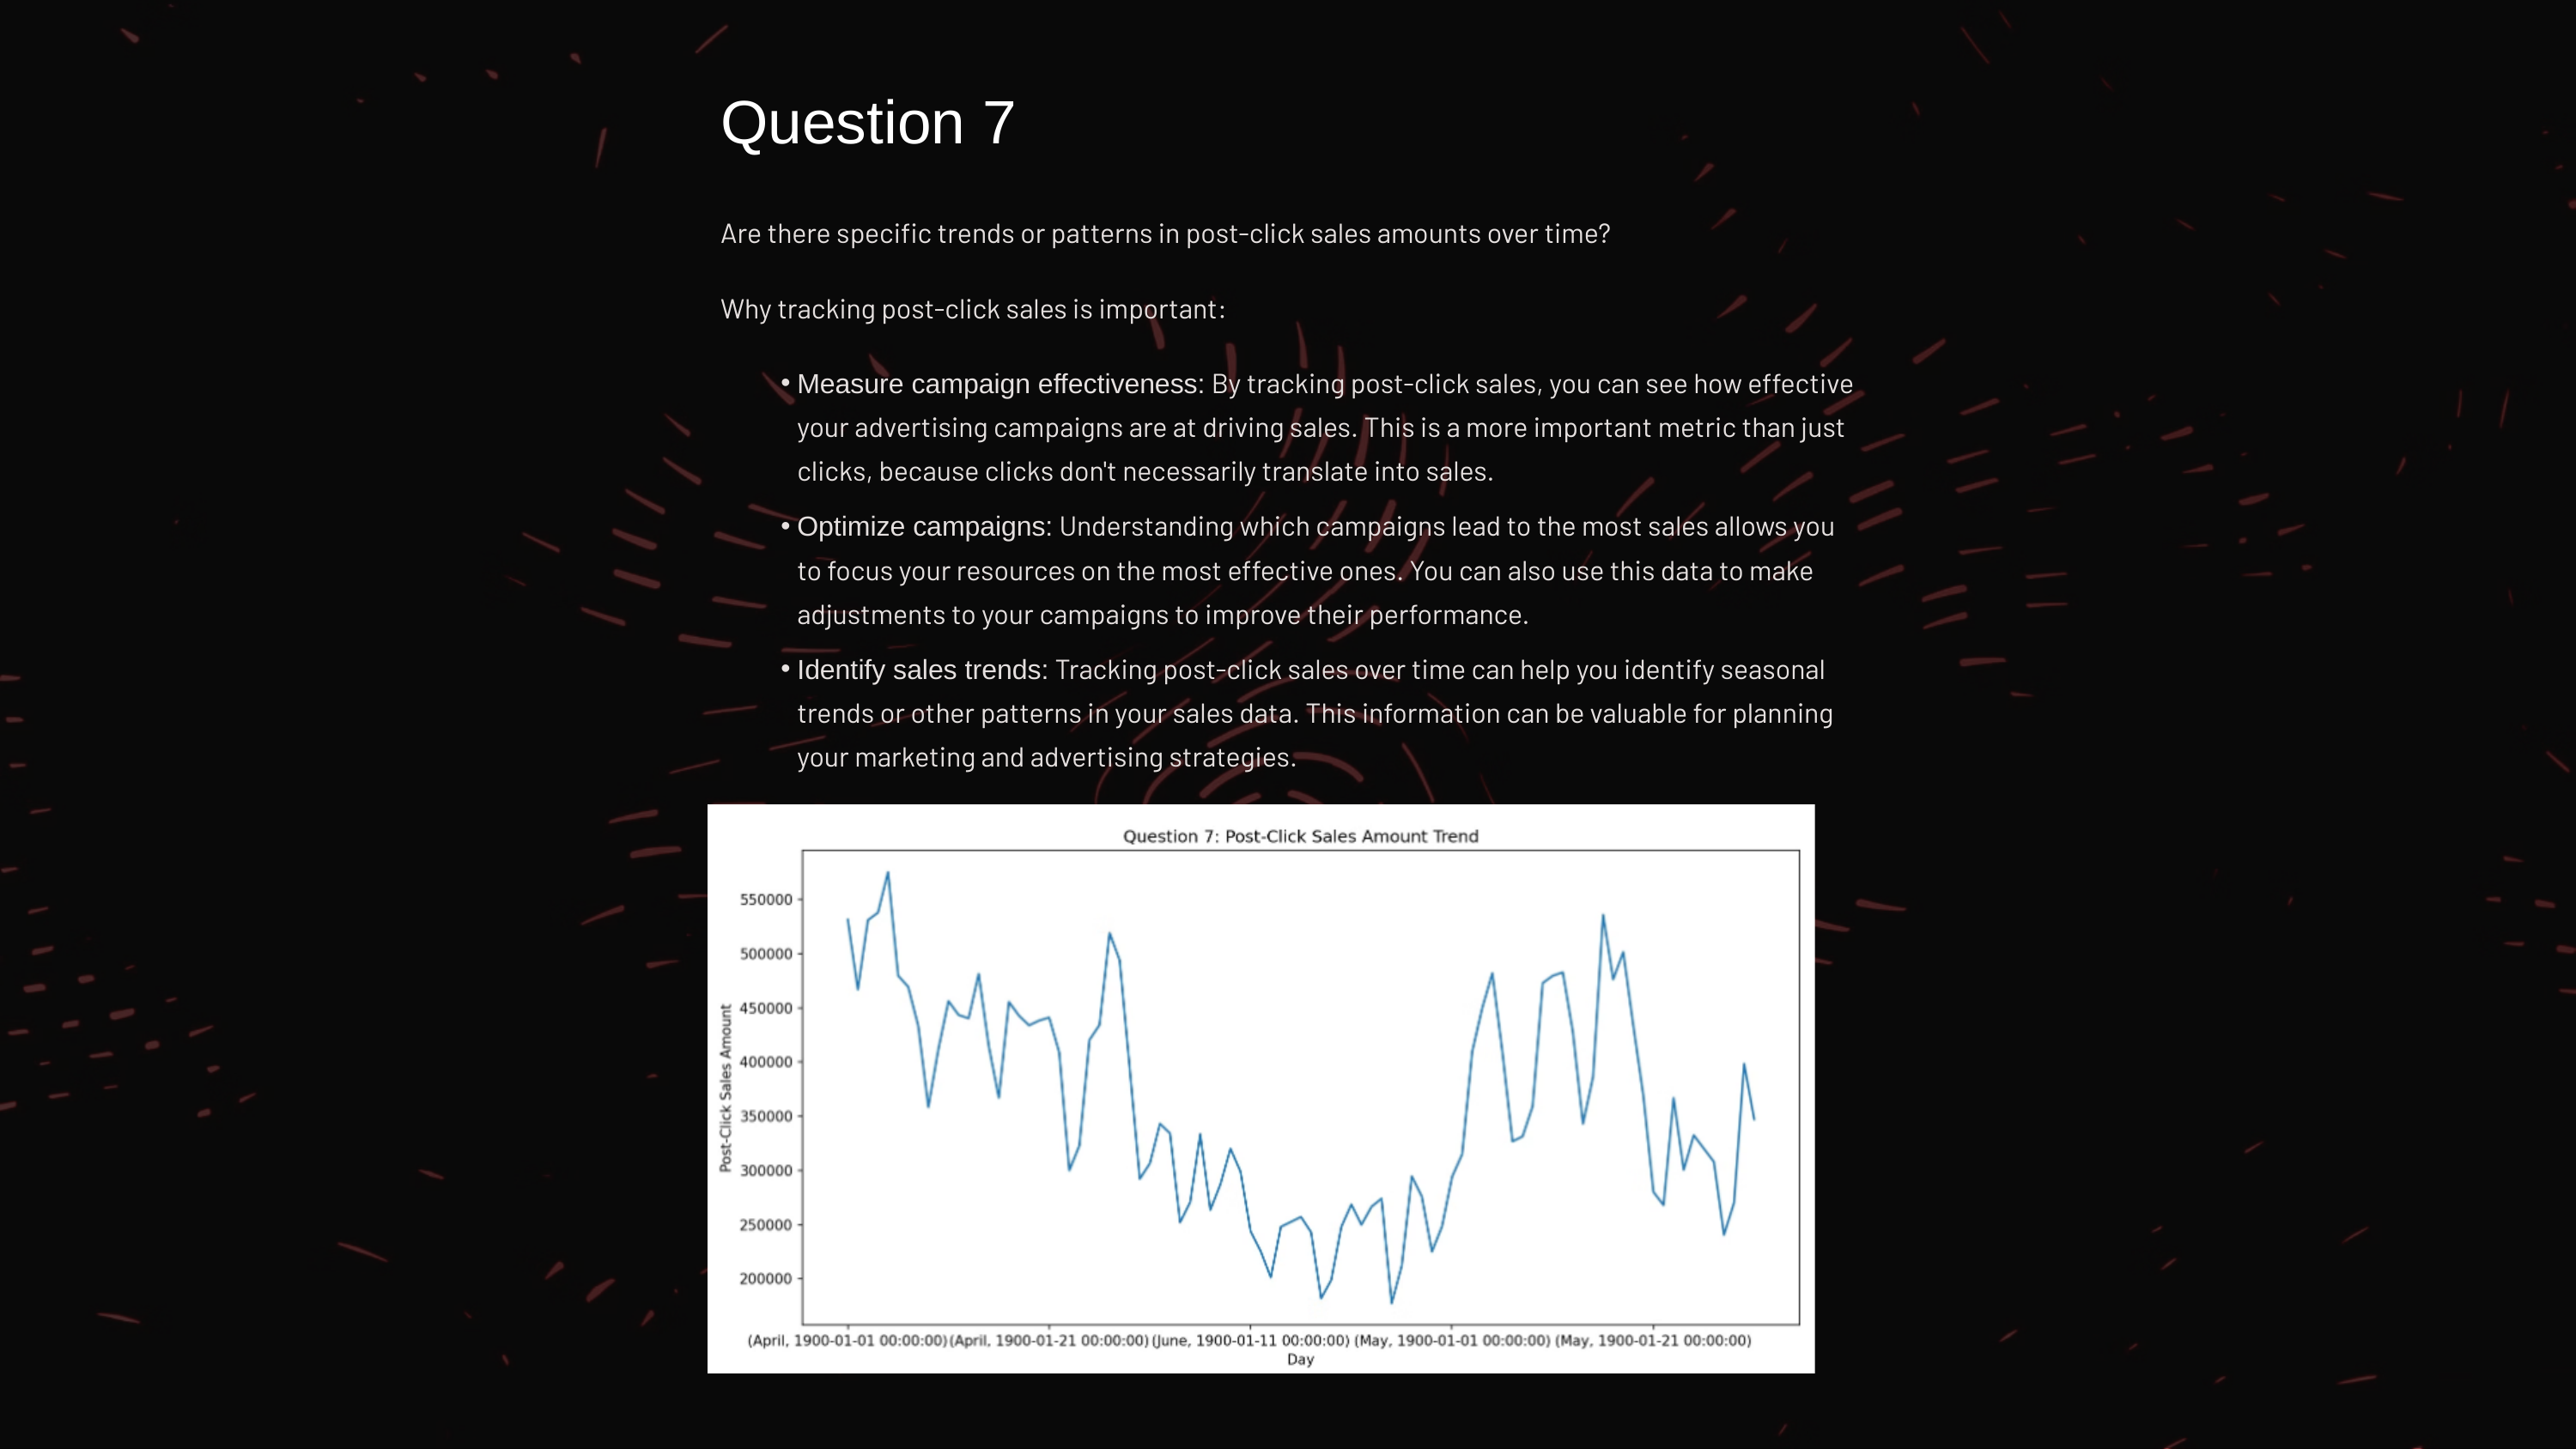

Question 7
Are there specific trends or patterns in post-click sales amounts over time?
Why tracking post-click sales is important:
Measure campaign effectiveness: By tracking post-click sales, you can see how effective your advertising campaigns are at driving sales. This is a more important metric than just clicks, because clicks don't necessarily translate into sales.
Optimize campaigns: Understanding which campaigns lead to the most sales allows you to focus your resources on the most effective ones. You can also use this data to make adjustments to your campaigns to improve their performance.
Identify sales trends: Tracking post-click sales over time can help you identify seasonal trends or other patterns in your sales data. This information can be valuable for planning your marketing and advertising strategies.